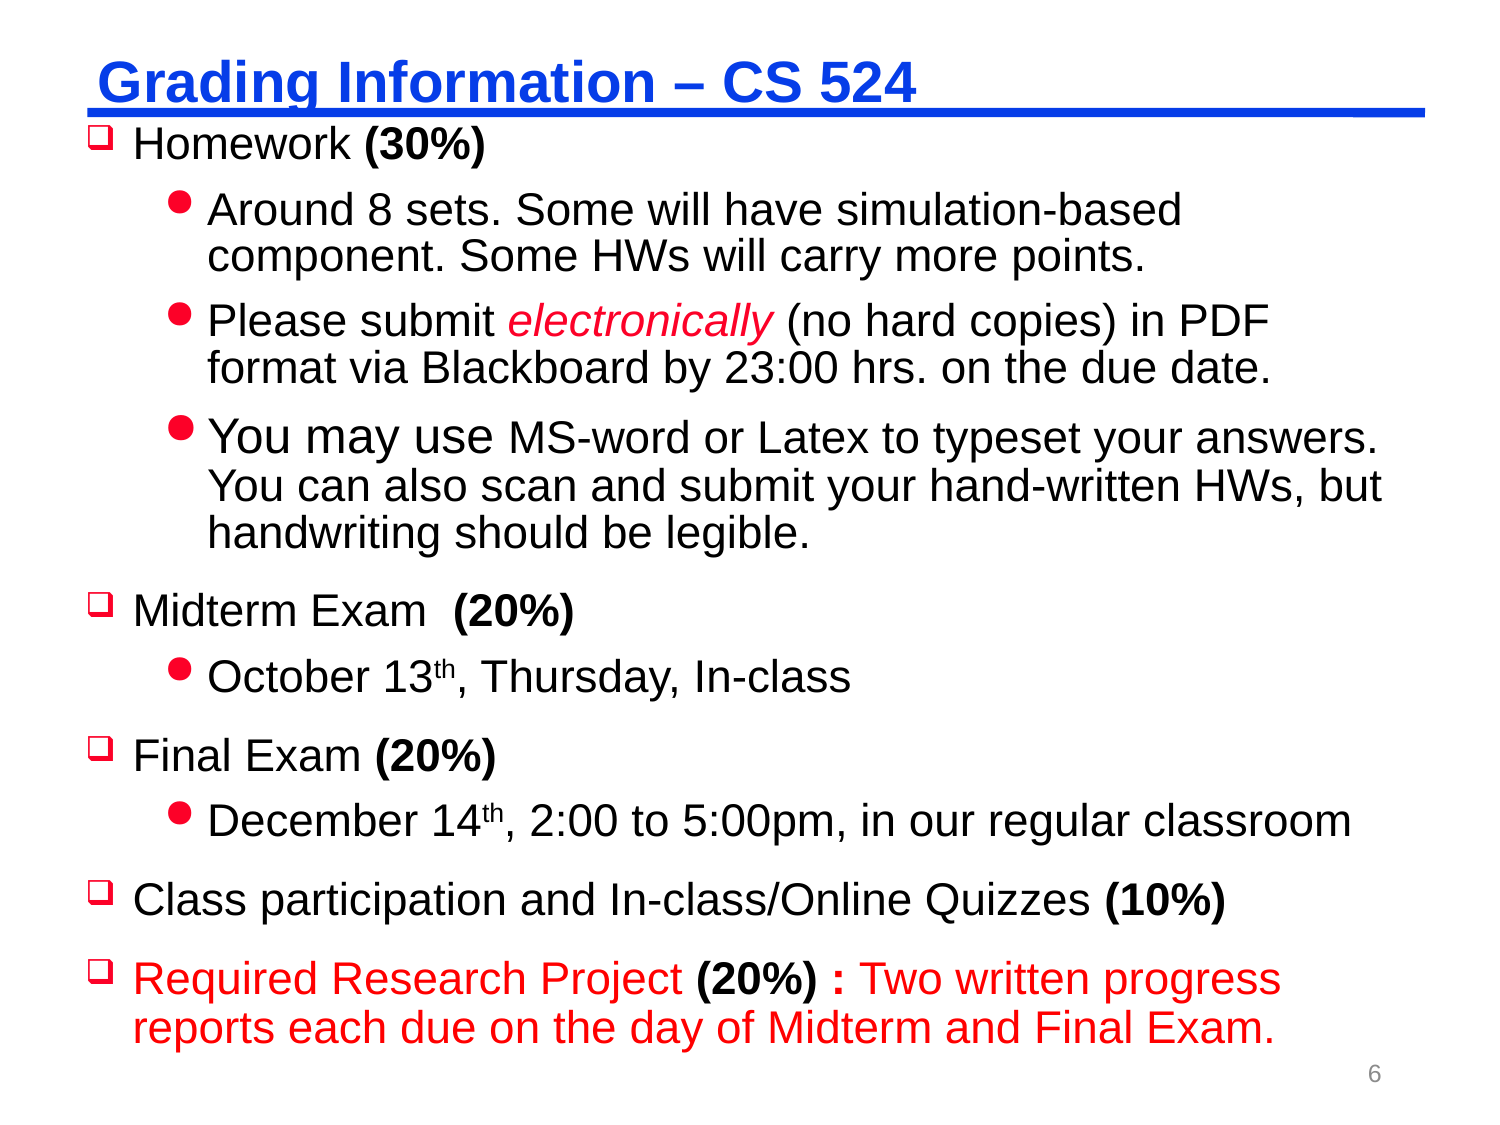

# Grading Information – CS 524
Homework (30%)
Around 8 sets. Some will have simulation-based component. Some HWs will carry more points.
Please submit electronically (no hard copies) in PDF format via Blackboard by 23:00 hrs. on the due date.
You may use MS-word or Latex to typeset your answers. You can also scan and submit your hand-written HWs, but handwriting should be legible.
Midterm Exam  (20%)
October 13th, Thursday, In-class
Final Exam (20%)
December 14th, 2:00 to 5:00pm, in our regular classroom
Class participation and In-class/Online Quizzes (10%)
Required Research Project (20%) : Two written progress reports each due on the day of Midterm and Final Exam.

6